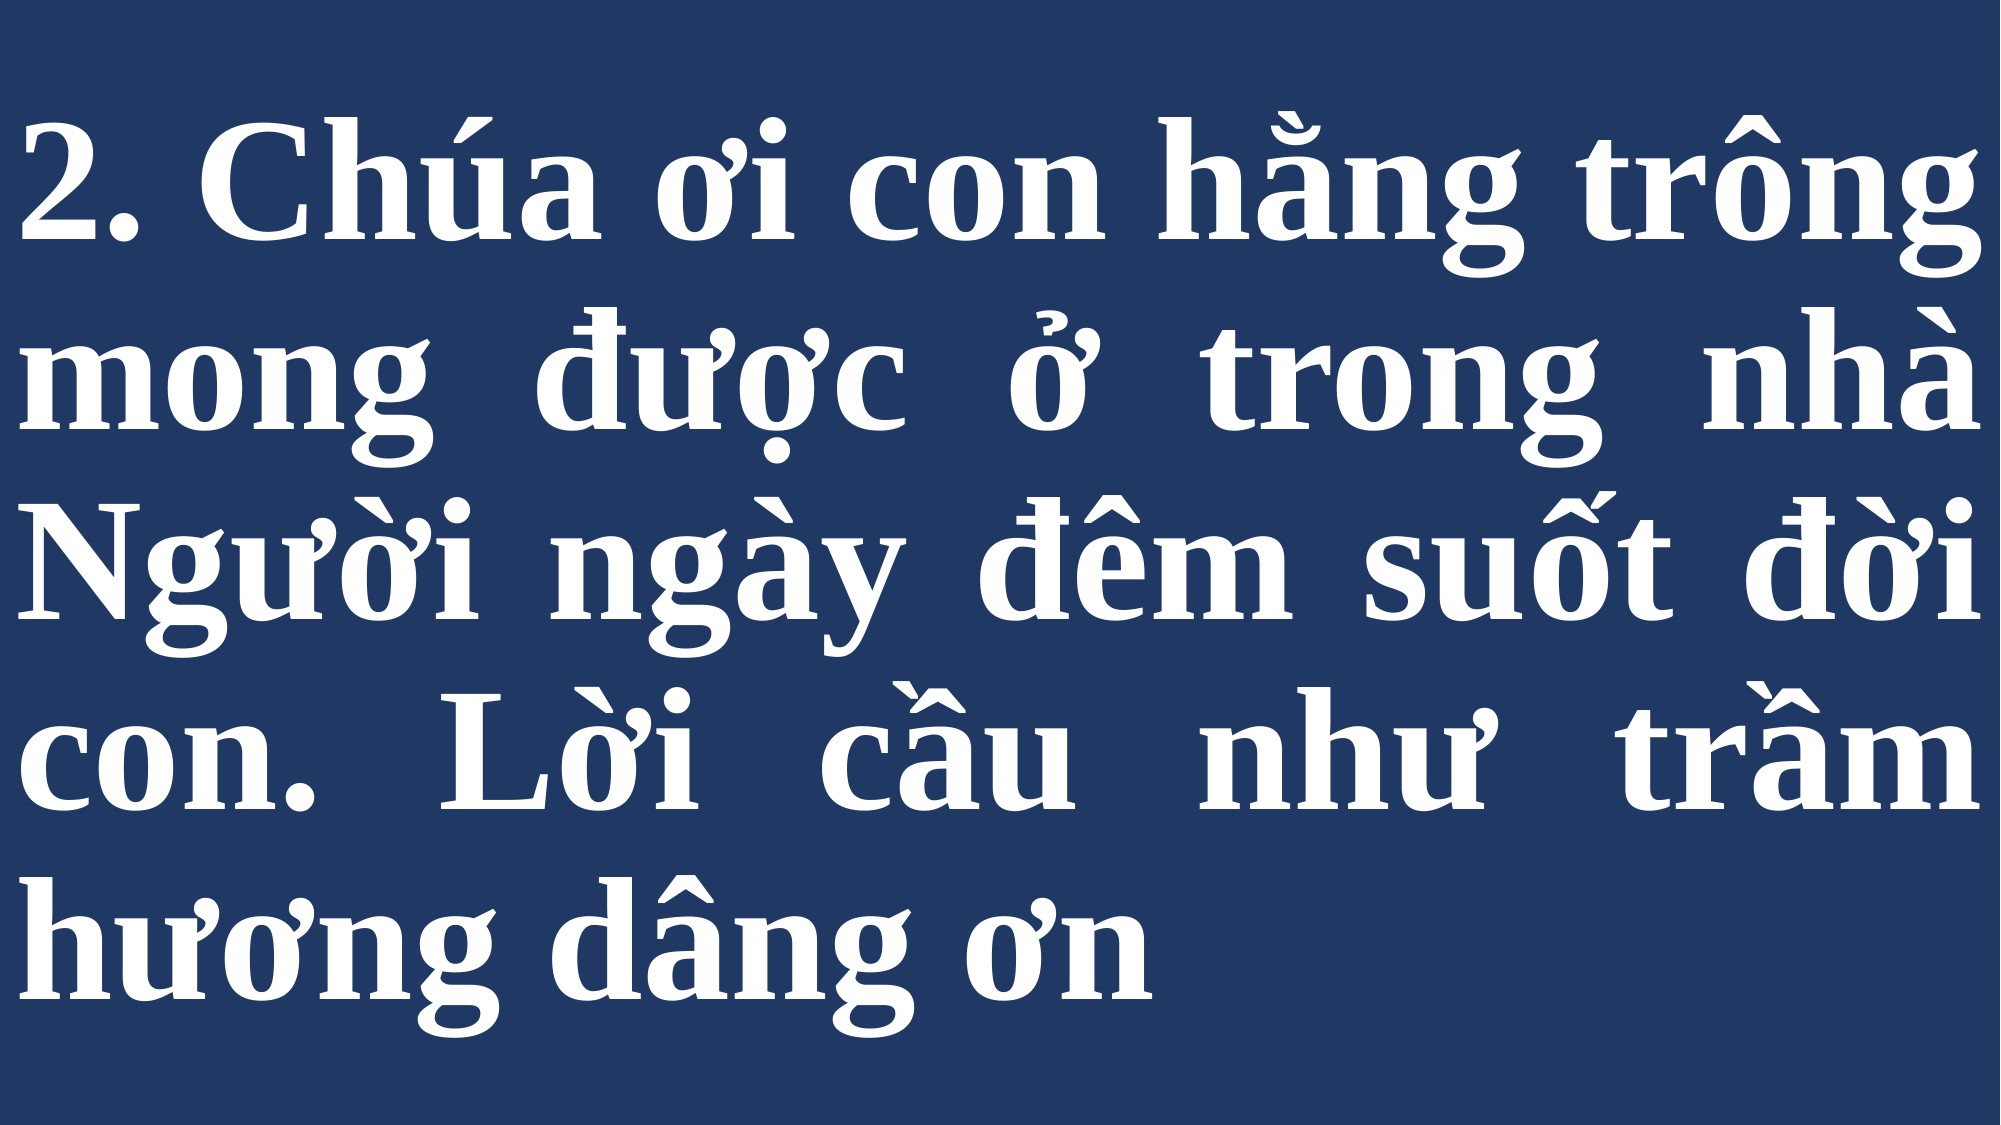

# 2. Chúa ơi con hằng trông mong được ở trong nhà Người ngày đêm suốt đời con. Lời cầu như trầm hương dâng ơn